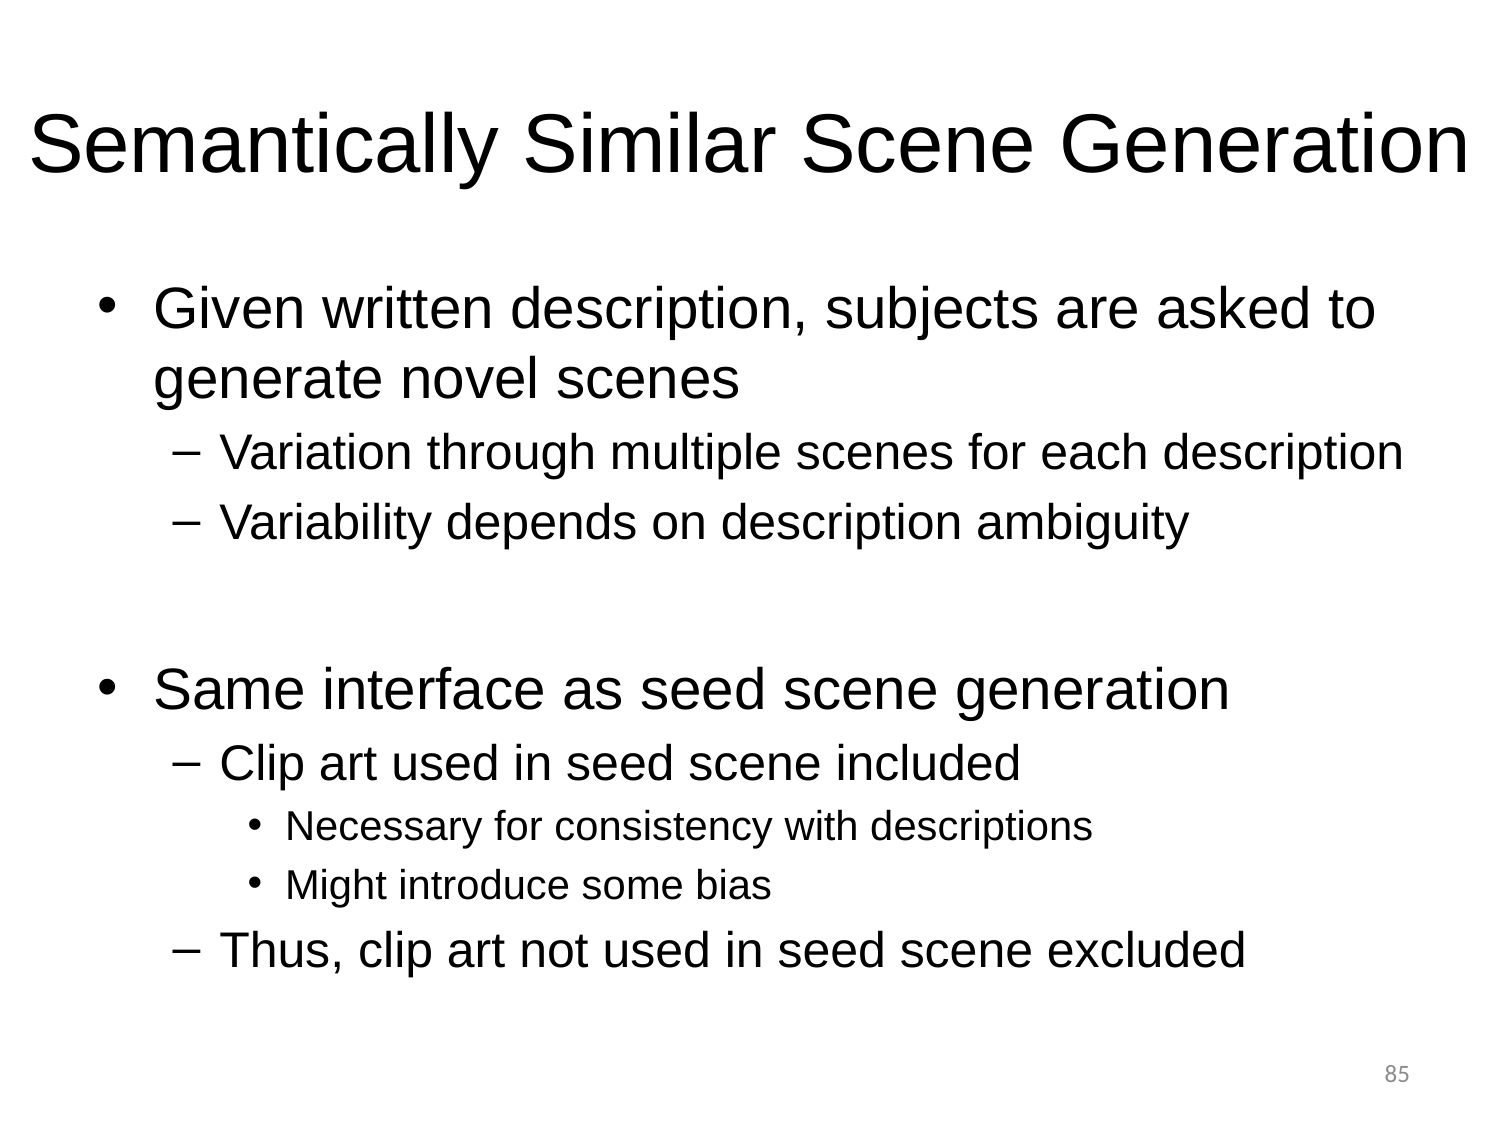

# Semantically Similar Scene Generation
Given written description, subjects are asked to generate novel scenes
Variation through multiple scenes for each description
Variability depends on description ambiguity

Same interface as seed scene generation
Clip art used in seed scene included
Necessary for consistency with descriptions
Might introduce some bias
Thus, clip art not used in seed scene excluded

85